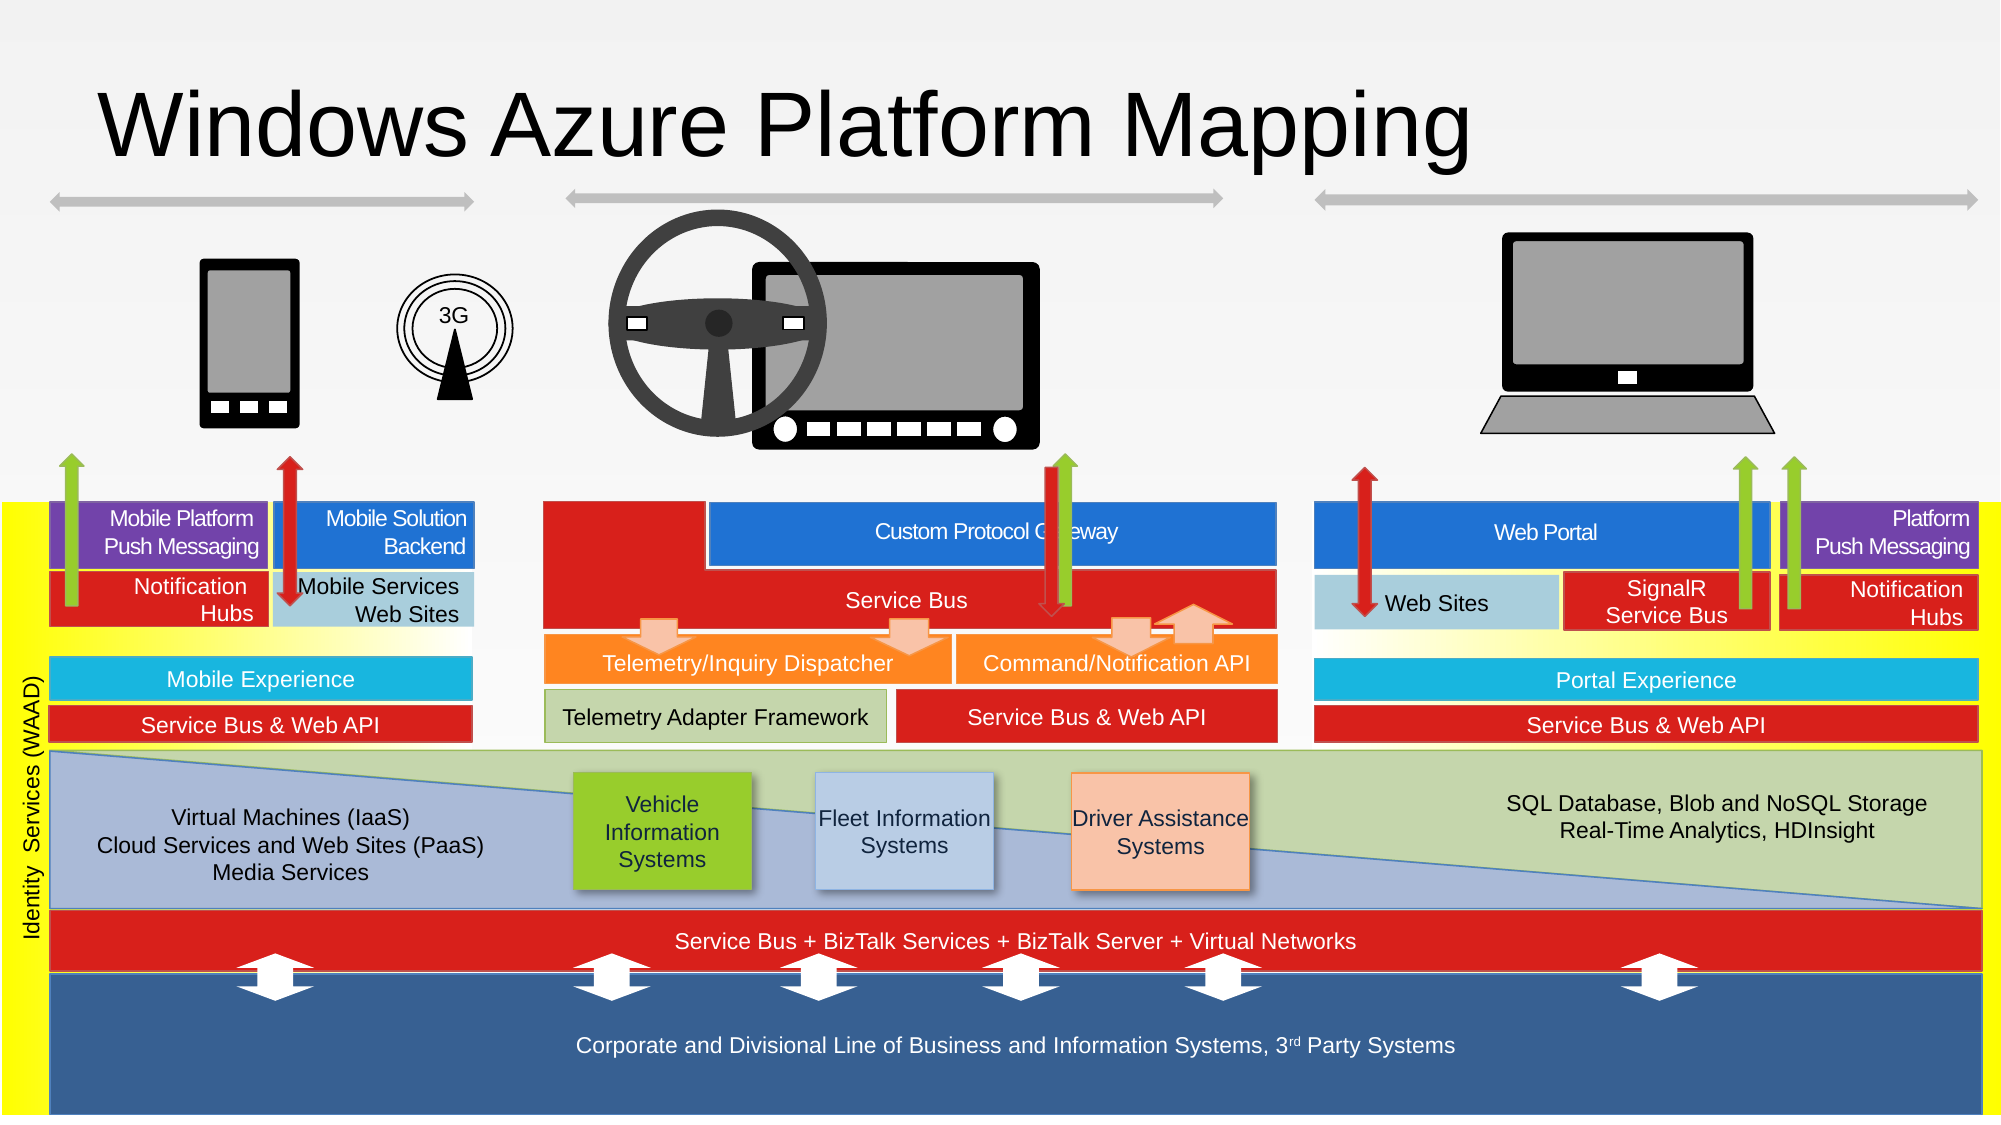

# Windows Azure Platform Mapping

3G

Identity  Services (WAAD)

Service Bus
Web Portal
Platform
Push Messaging
Mobile Platform
Push Messaging
Mobile Solution Backend
Custom Protocol Gateway
Notification
Hubs
SignalR
Service Bus
Mobile Services
Web Sites
Web Sites
Notification Hubs

Telemetry/Inquiry Dispatcher
Command/Notification API
Mobile Experience
Portal Experience
Service Bus & Web API
Telemetry Adapter Framework
Service Bus & Web API
Service Bus & Web API

Vehicle Information Systems
Fleet Information Systems
Driver Assistance Systems
SQL Database, Blob and NoSQL Storage
Real-Time Analytics, HDInsight
Virtual Machines (IaaS)
Cloud Services and Web Sites (PaaS)
Media Services
Service Bus + BizTalk Services + BizTalk Server + Virtual Networks

Corporate and Divisional Line of Business and Information Systems, 3rd Party Systems